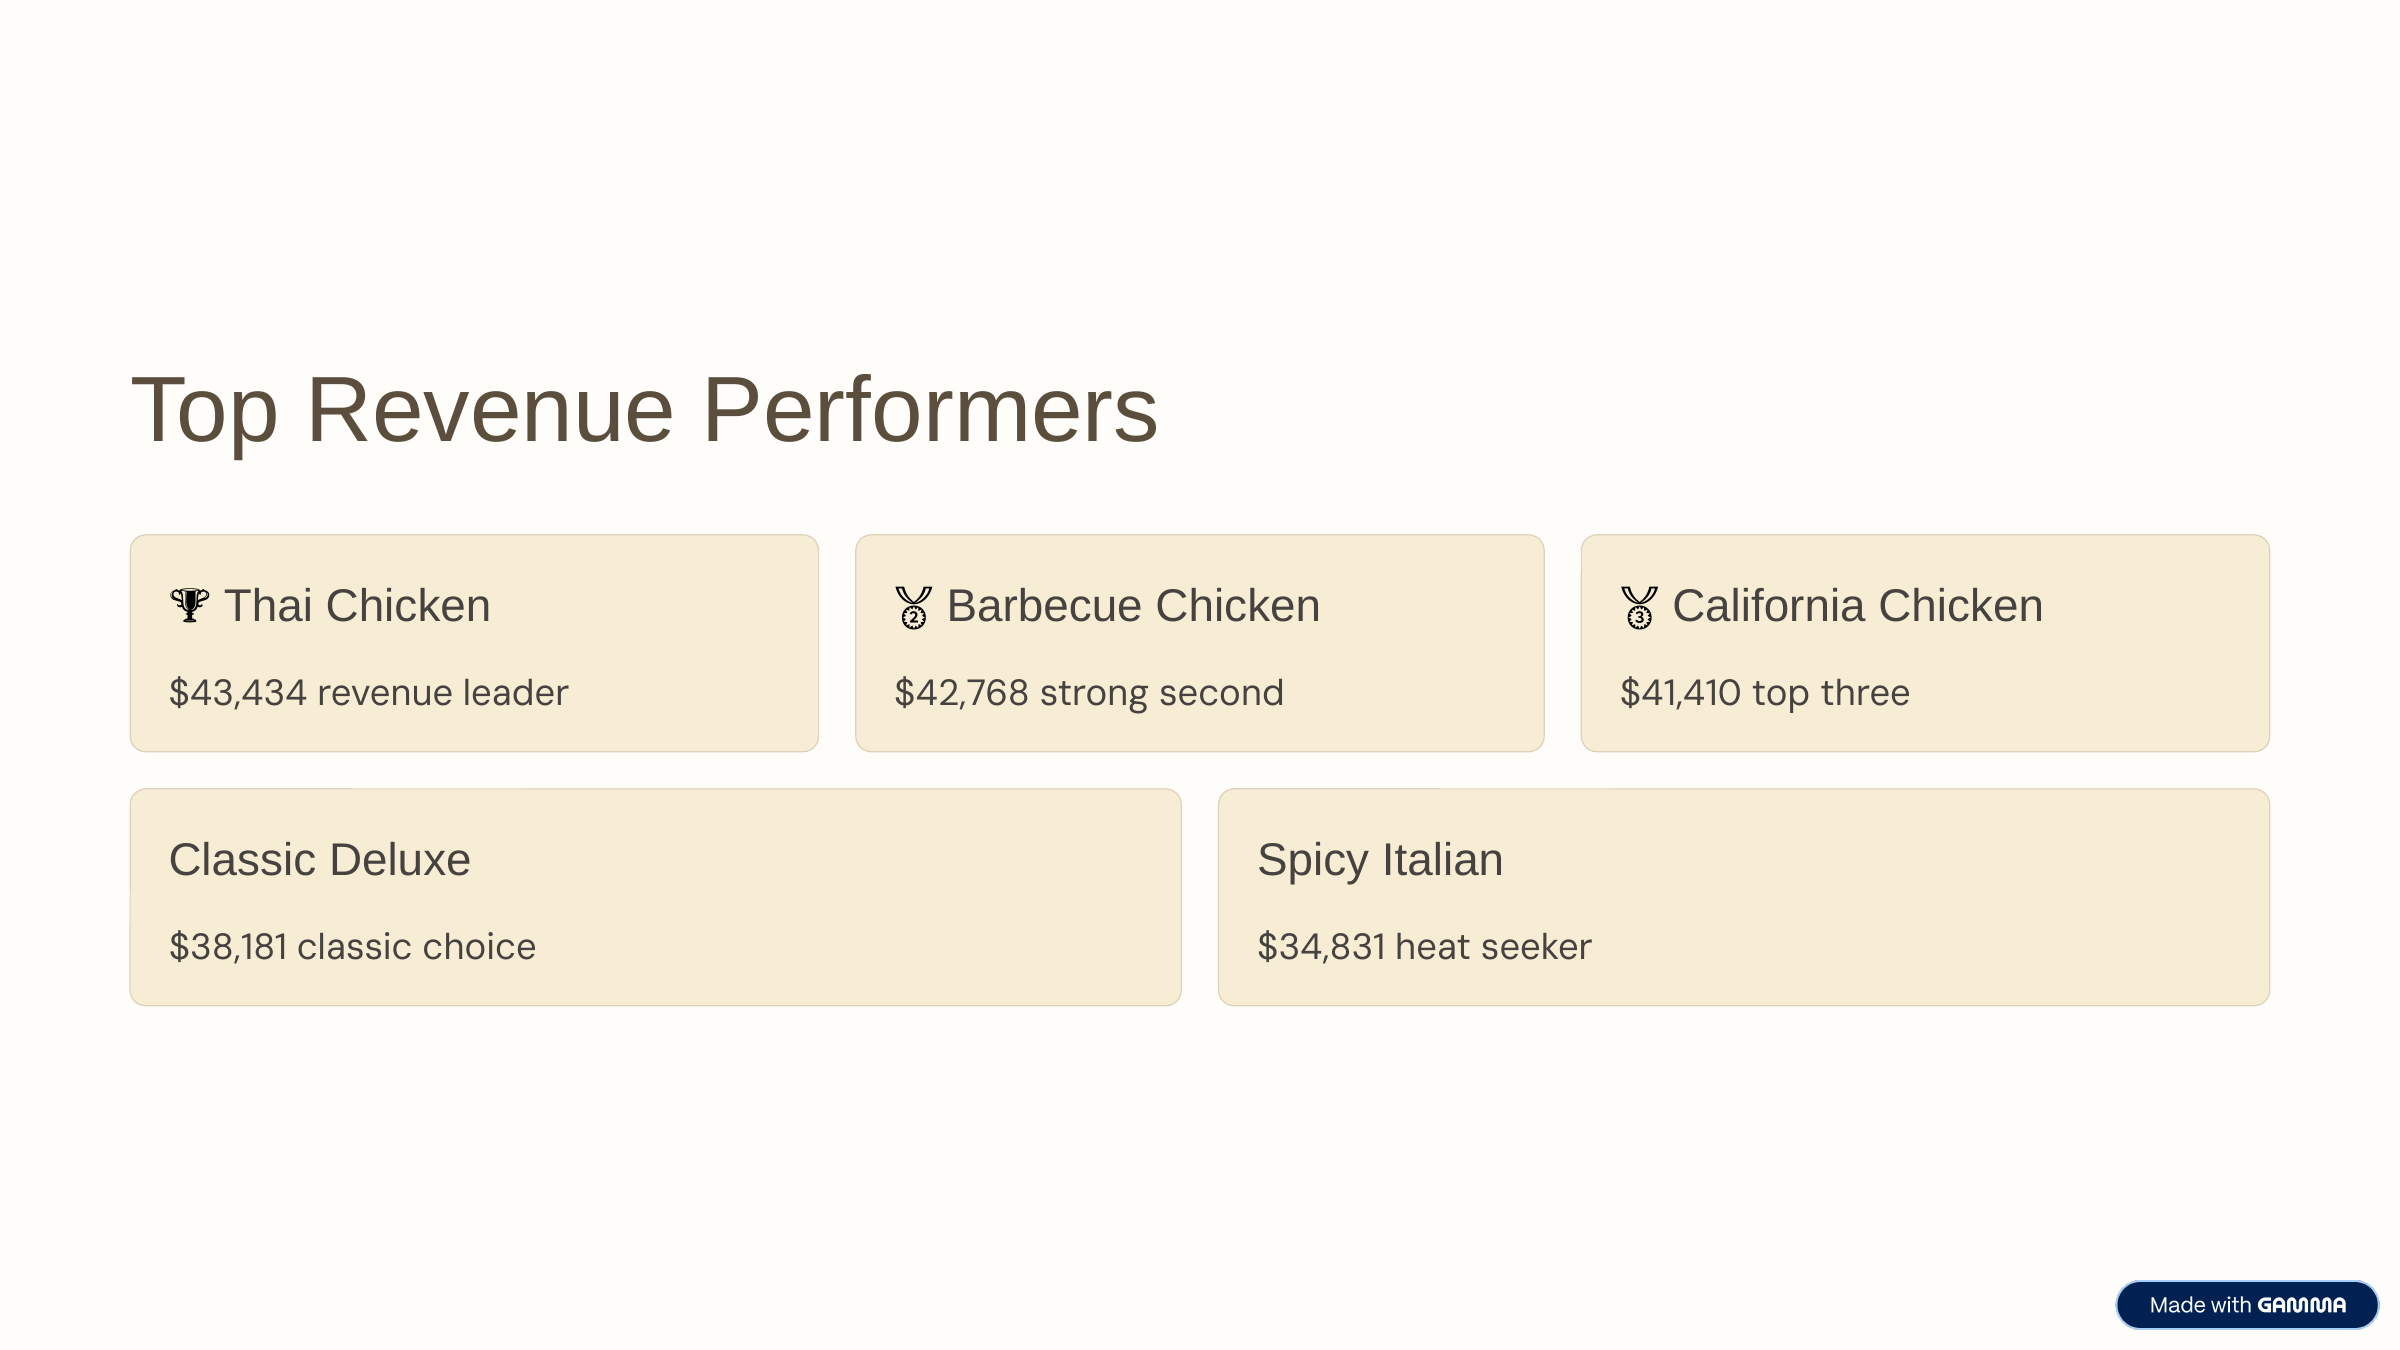

Top Revenue Performers

🏆 Thai Chicken
🥈 Barbecue Chicken
🥉 California Chicken
$43,434 revenue leader
$42,768 strong second
$41,410 top three

Classic Deluxe
Spicy Italian
$38,181 classic choice
$34,831 heat seeker